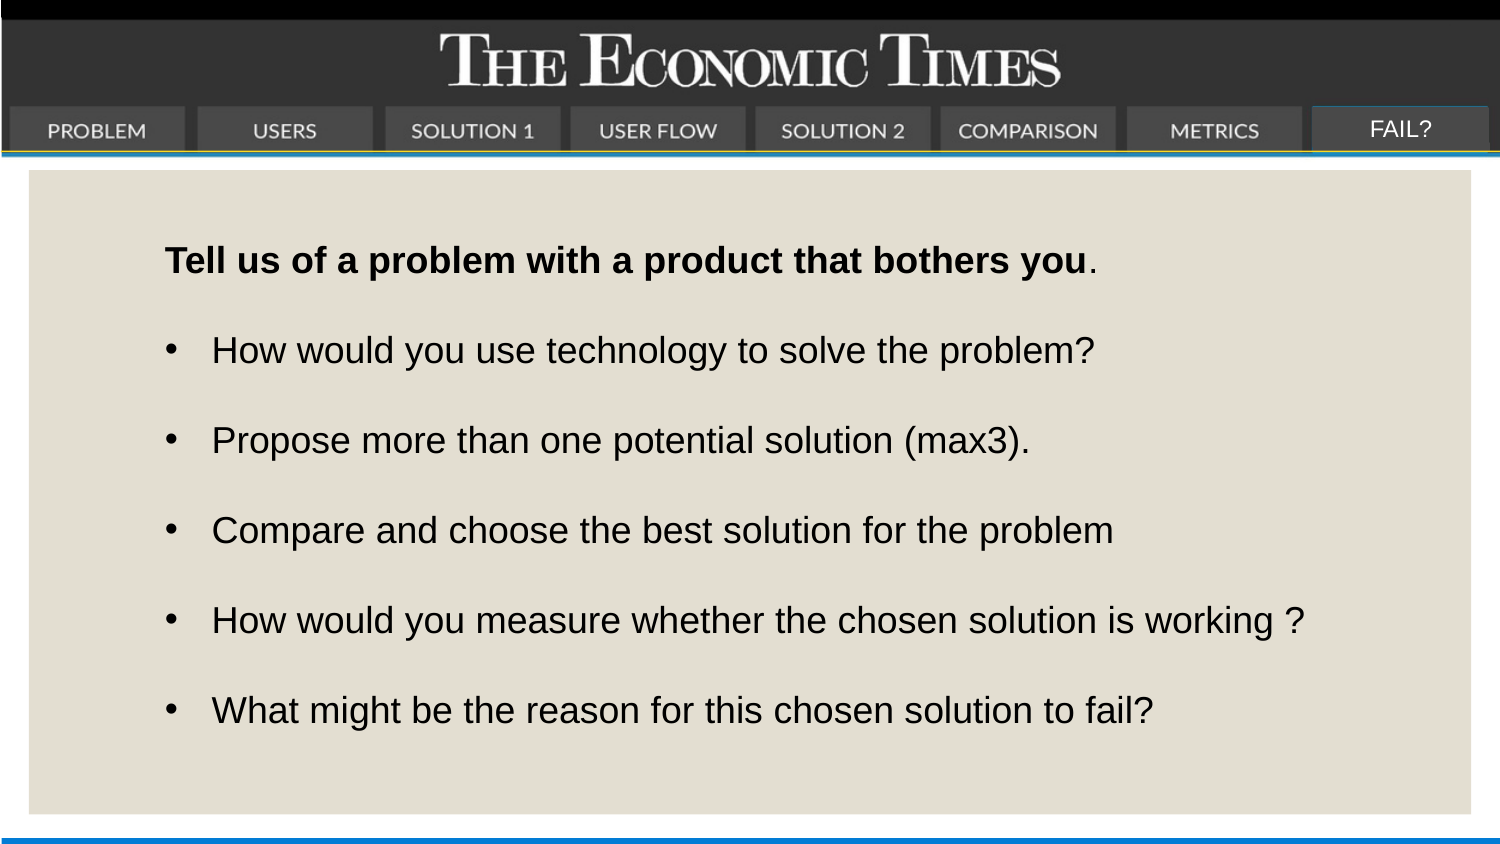

FAIL?

Tell us of a problem with a product that bothers you.

How would you use technology to solve the problem?

Propose more than one potential solution (max3).

Compare and choose the best solution for the problem

How would you measure whether the chosen solution is working ?

What might be the reason for this chosen solution to fail?